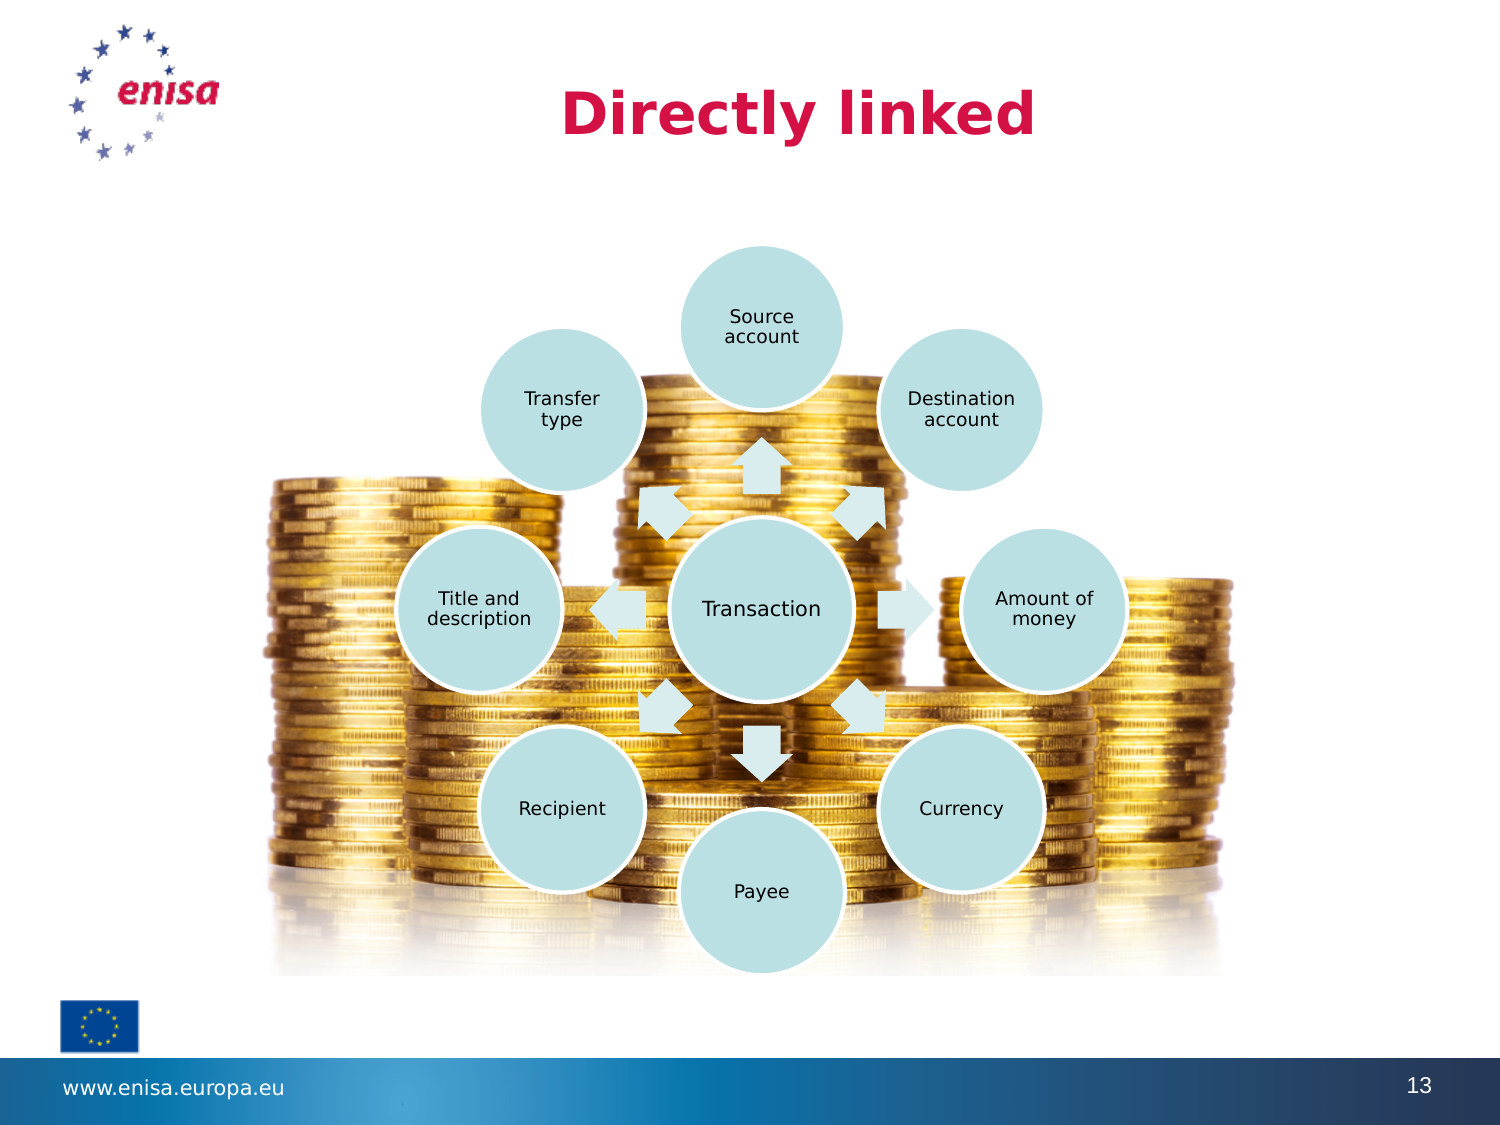

# Directly linked
Transaction

Source account

Destination account

Amount of money

Currency

Payee

Recipient

Title and description

Transfer type